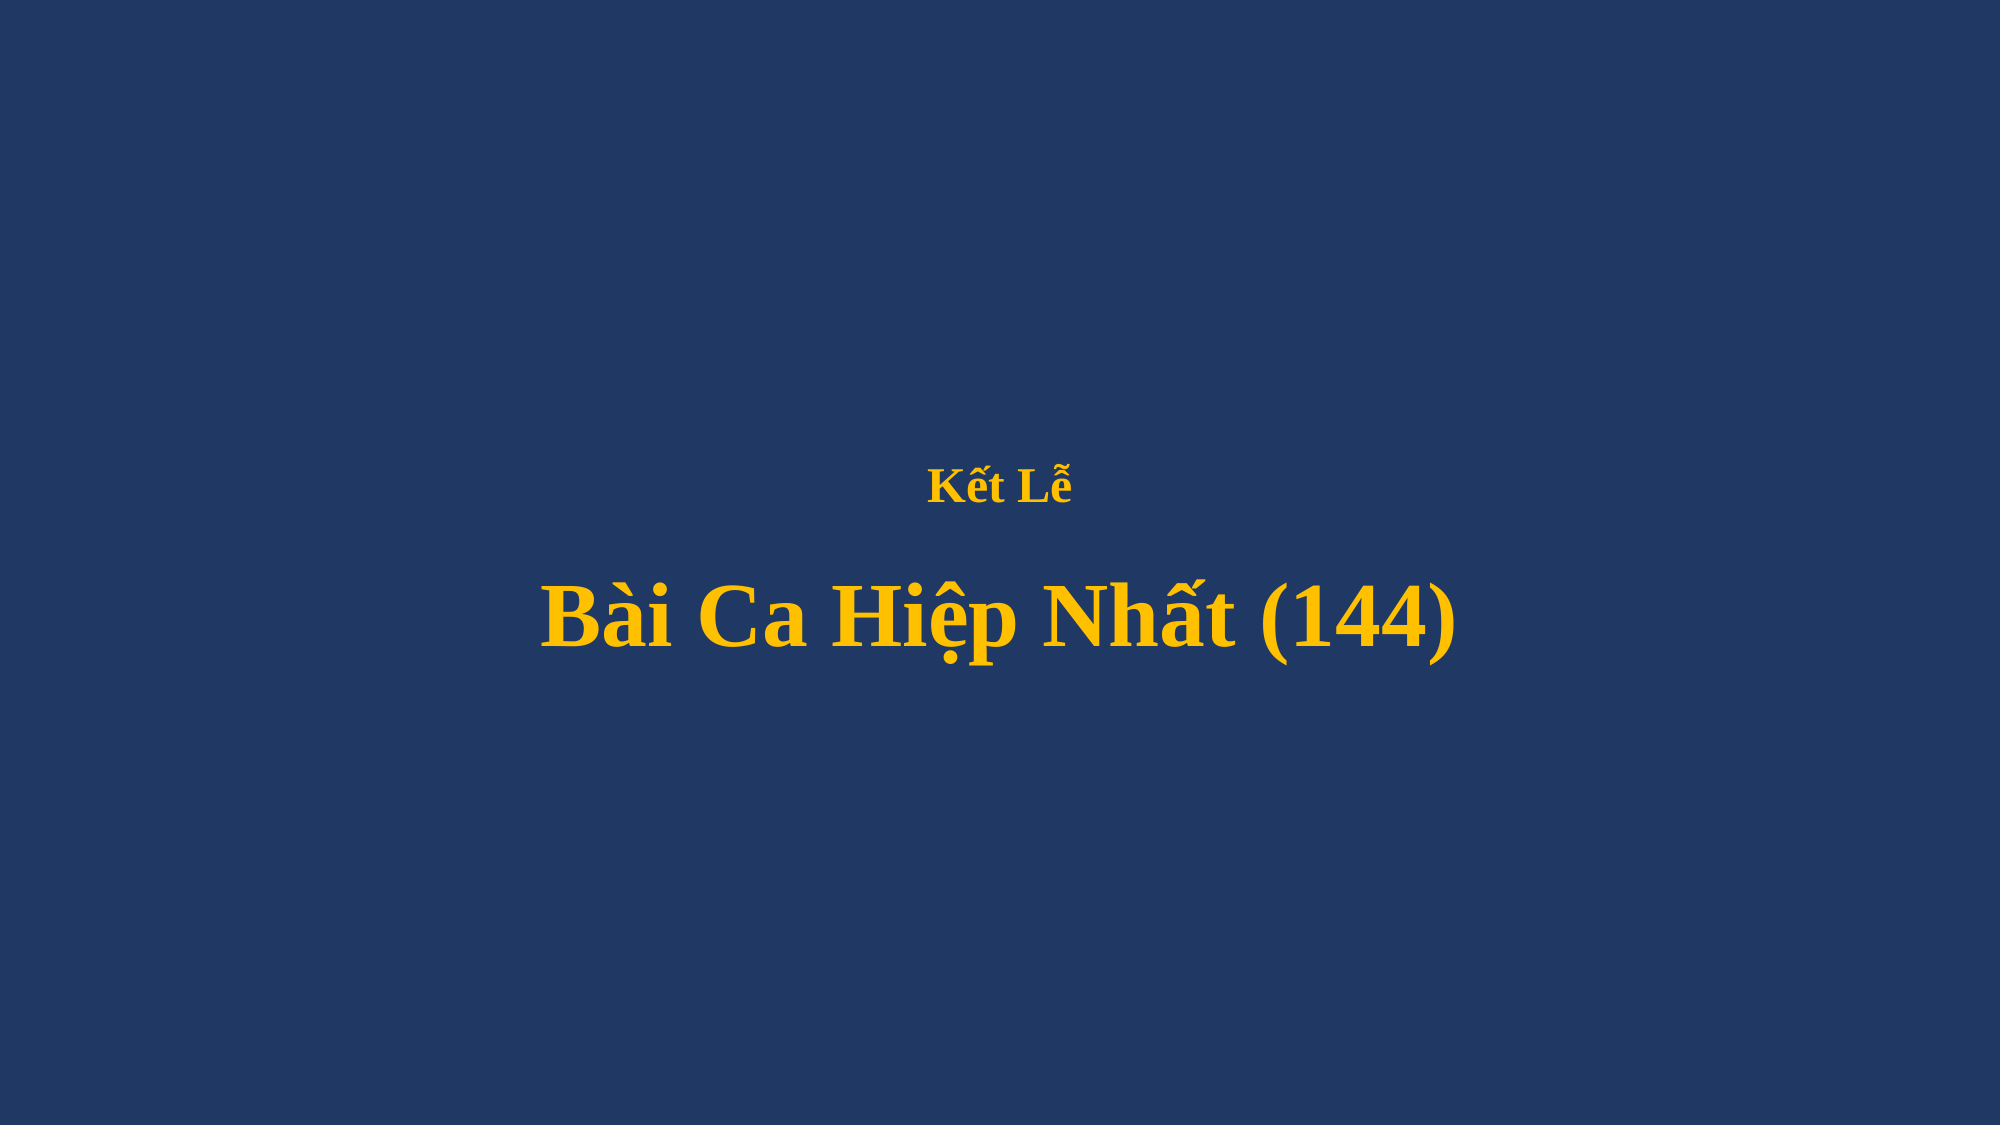

# Kết Lễ Bài Ca Hiệp Nhất (144)